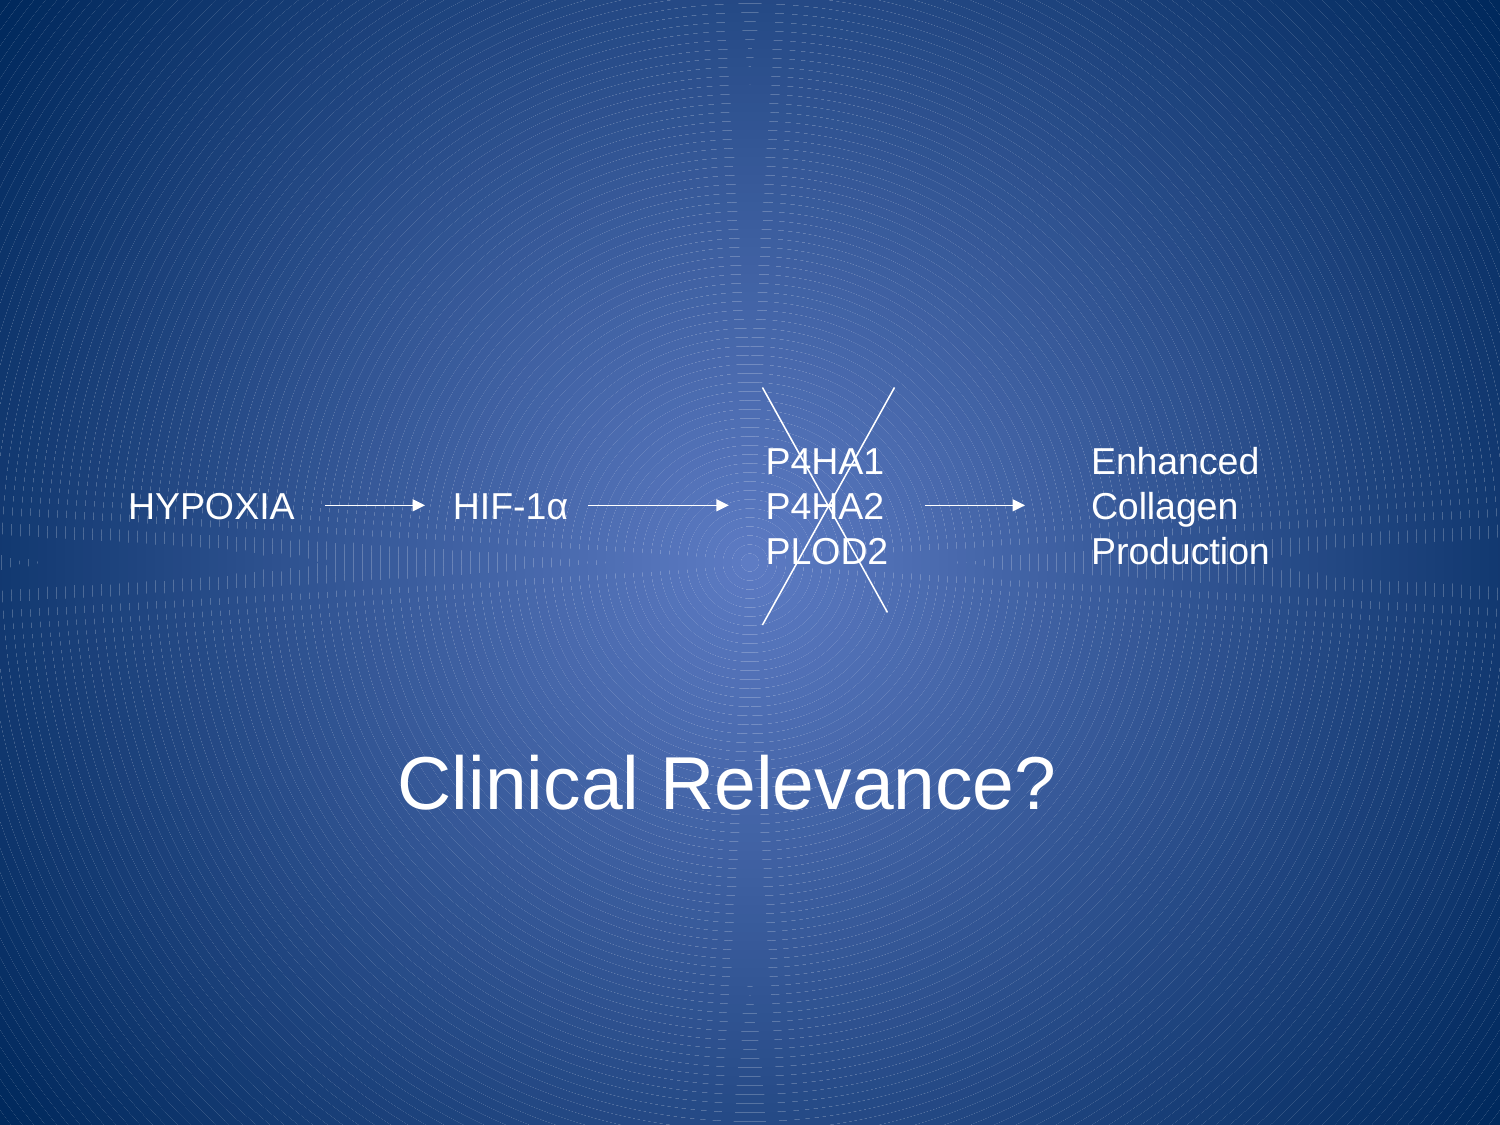

#
P4HA1
P4HA2
PLOD2
Enhanced
Collagen
Production
HYPOXIA
HIF-1α
Clinical Relevance?